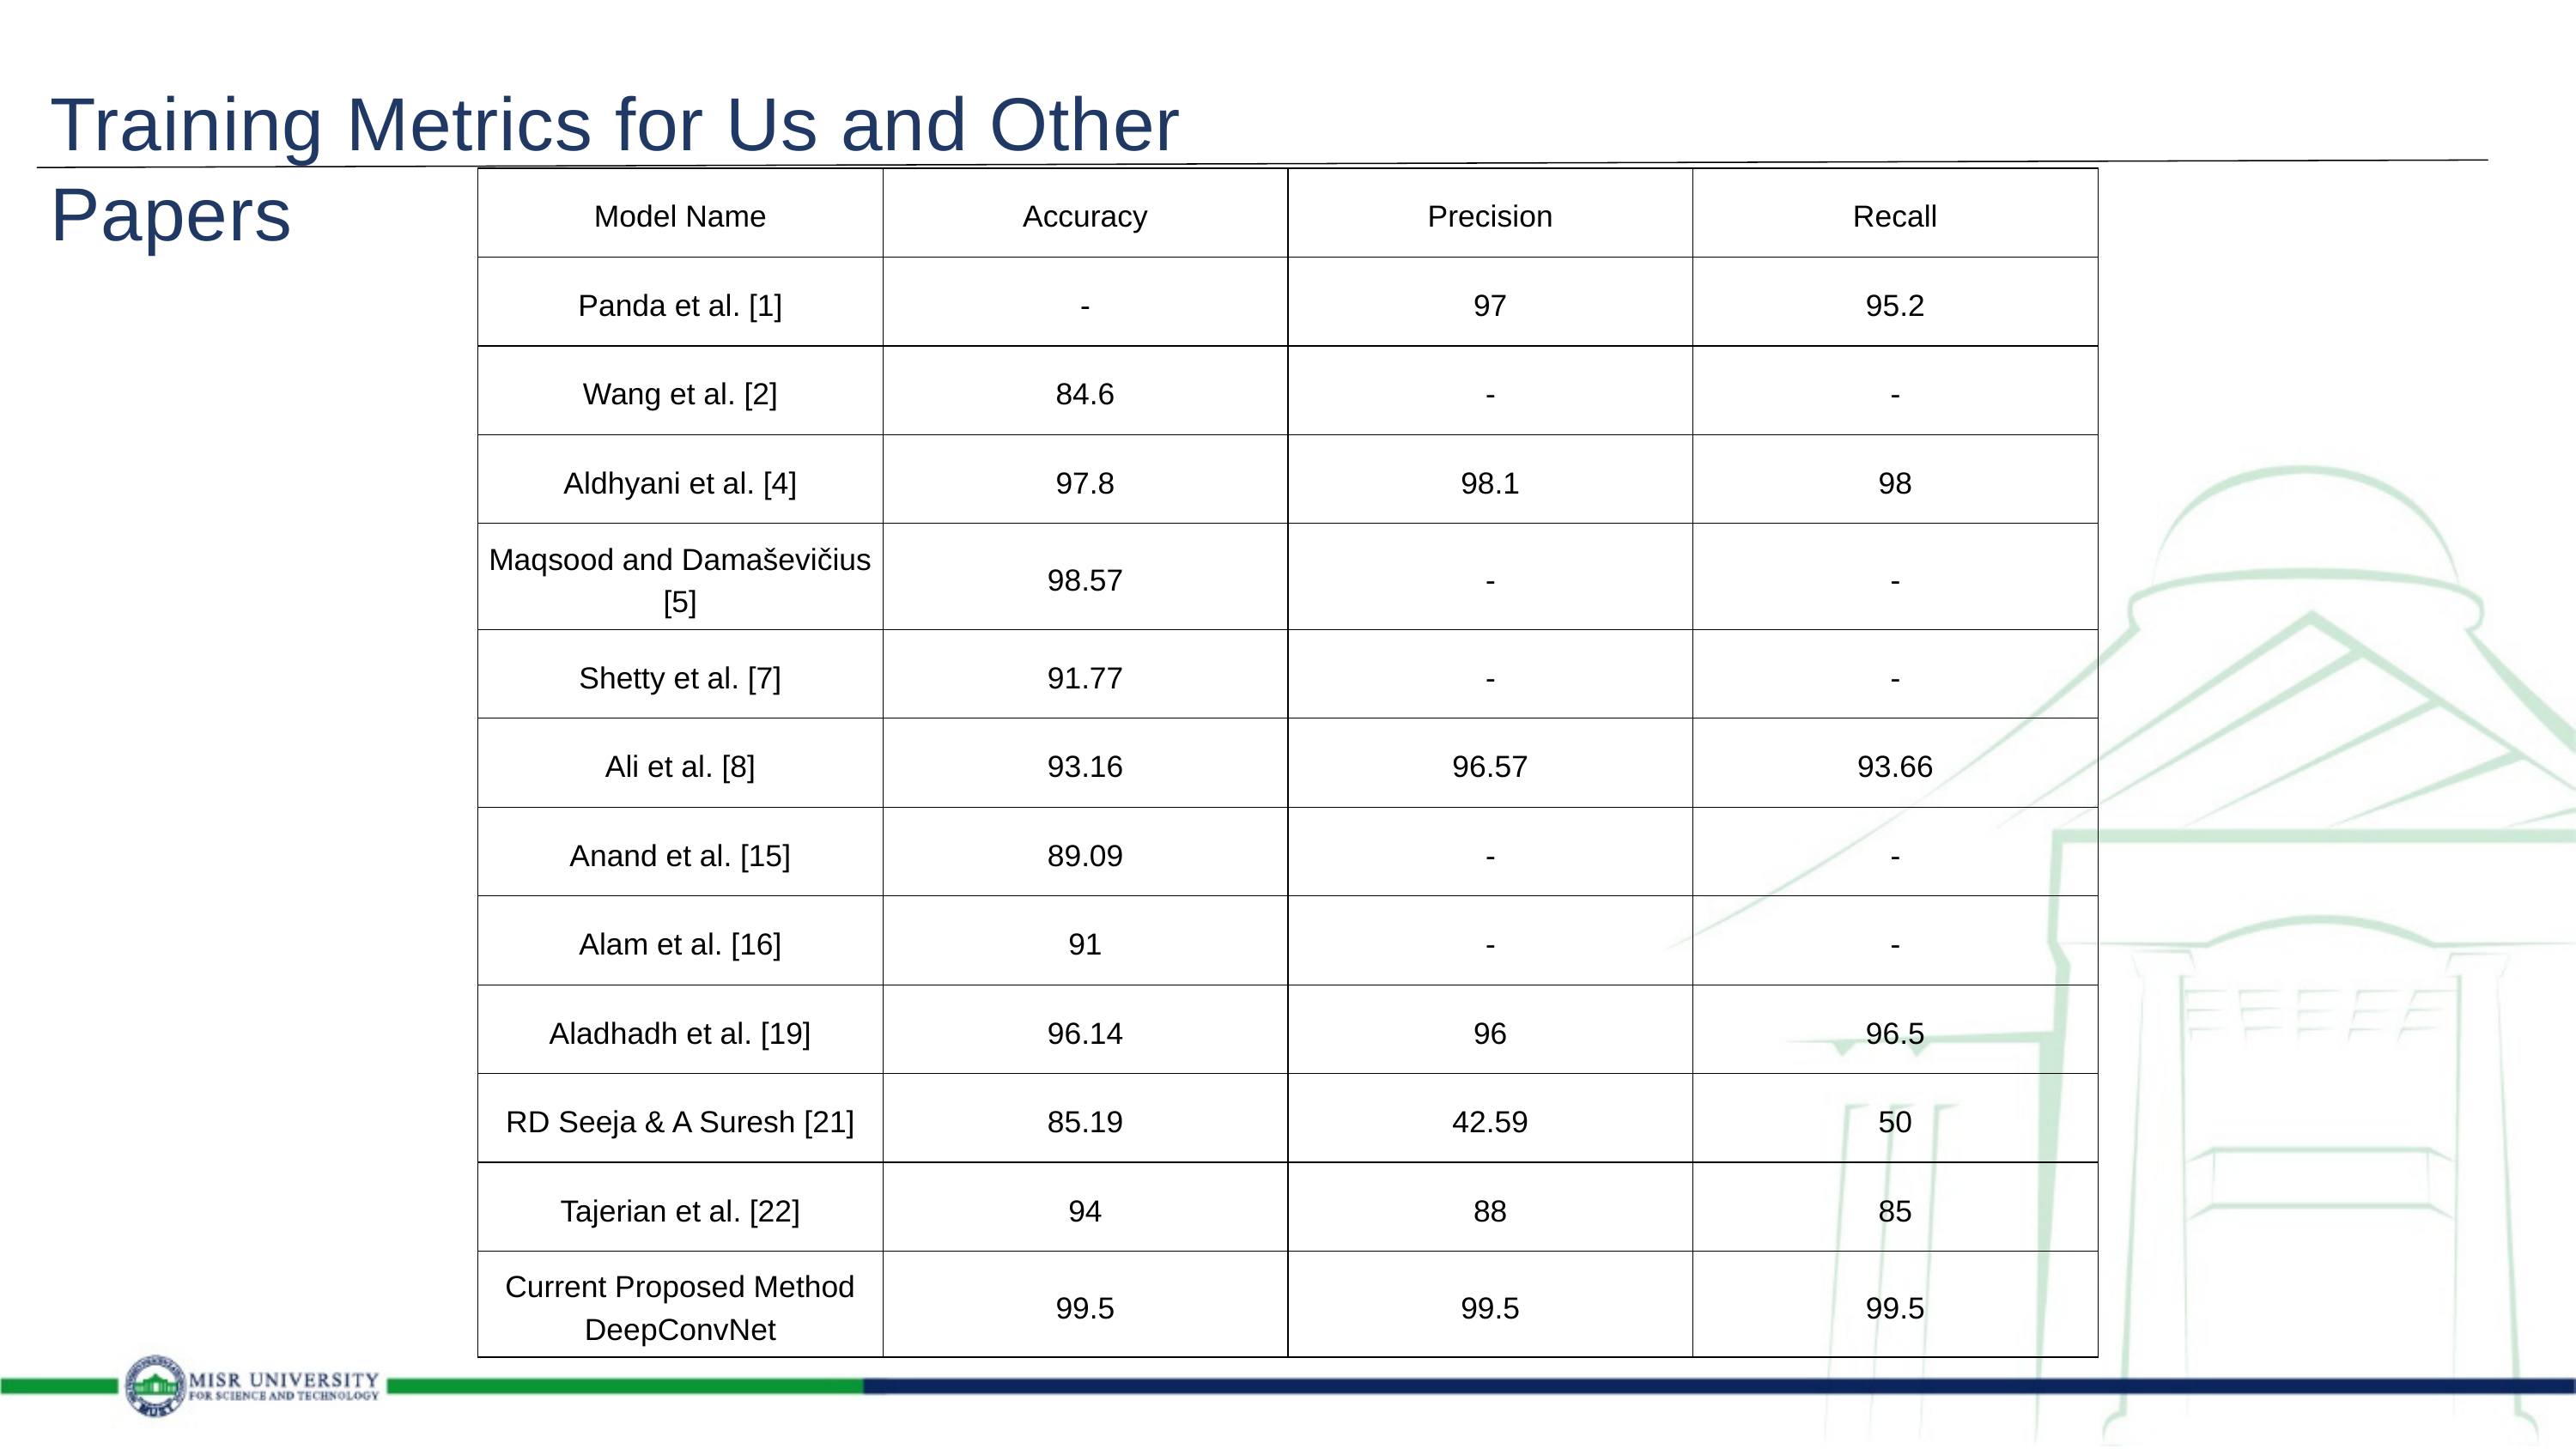

Training Metrics for Us and Other Papers

| Model Name | Accuracy | Precision | Recall |
| --- | --- | --- | --- |
| Panda et al. [1] | - | 97 | 95.2 |
| Wang et al. [2] | 84.6 | - | - |
| Aldhyani et al. [4] | 97.8 | 98.1 | 98 |
| Maqsood and Damaševičius [5] | 98.57 | - | - |
| Shetty et al. [7] | 91.77 | - | - |
| Ali et al. [8] | 93.16 | 96.57 | 93.66 |
| Anand et al. [15] | 89.09 | - | - |
| Alam et al. [16] | 91 | - | - |
| Aladhadh et al. [19] | 96.14 | 96 | 96.5 |
| RD Seeja & A Suresh [21] | 85.19 | 42.59 | 50 |
| Tajerian et al. [22] | 94 | 88 | 85 |
| Current Proposed Method DeepConvNet | 99.5 | 99.5 | 99.5 |